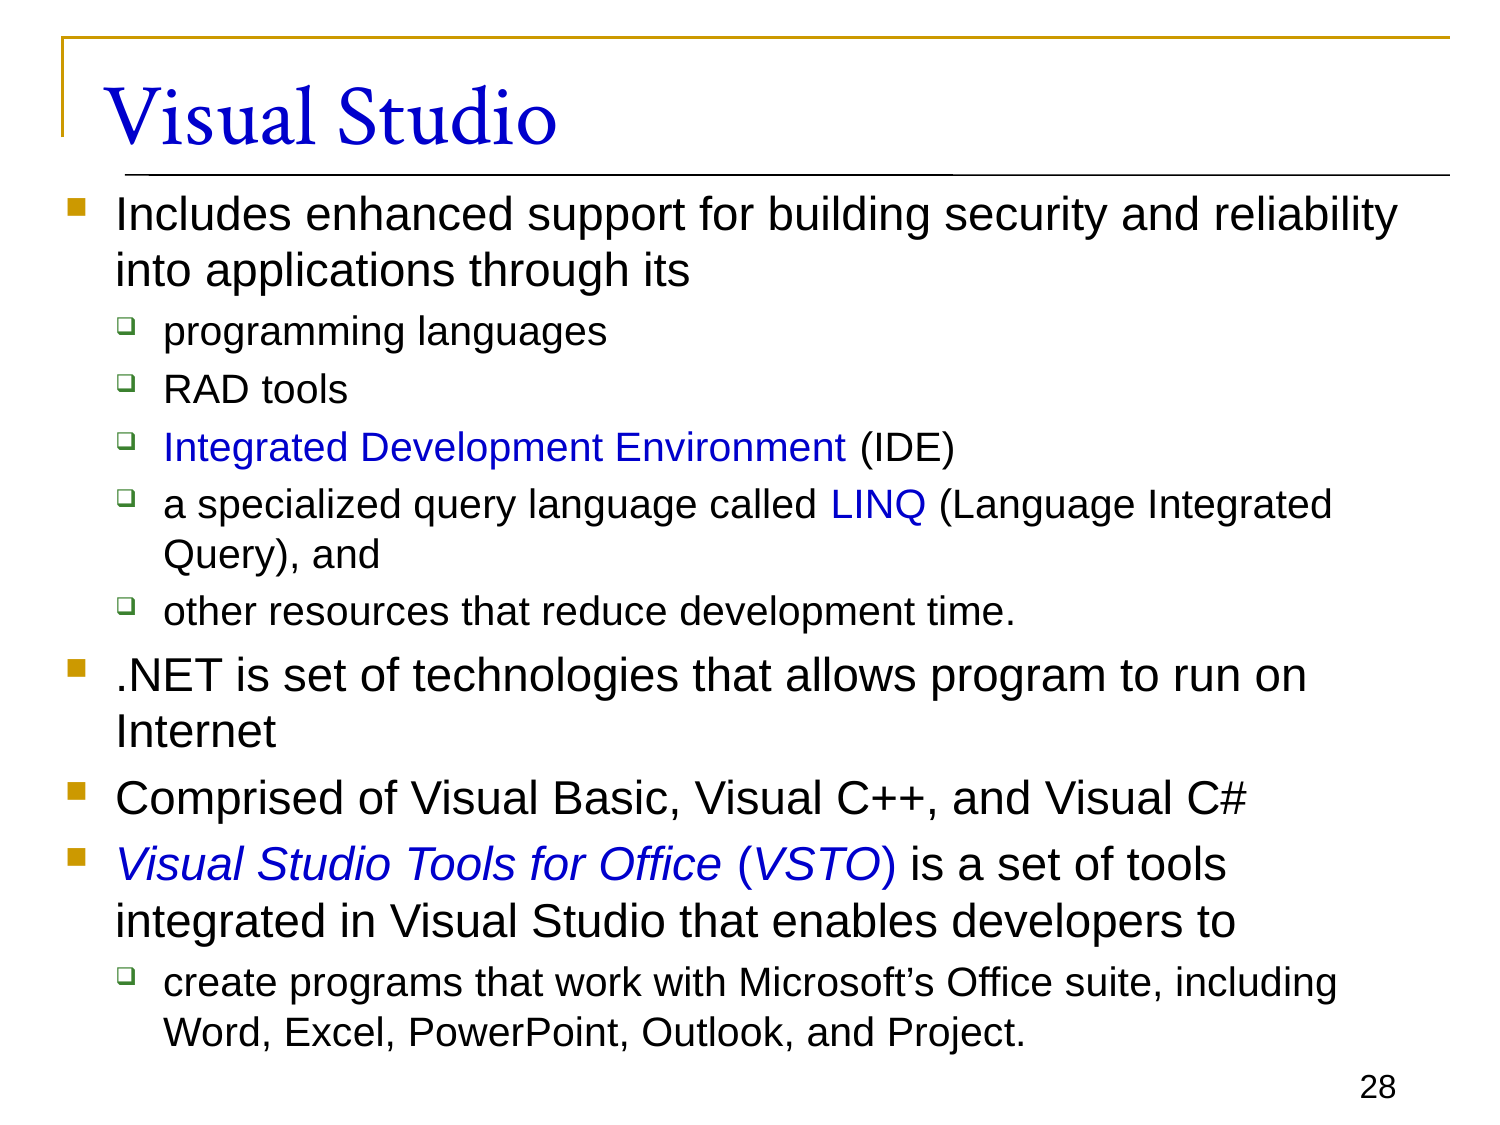

# Visual Studio
Includes enhanced support for building security and reliability into applications through its
programming languages
RAD tools
Integrated Development Environment (IDE)
a specialized query language called LINQ (Language Integrated Query), and
other resources that reduce development time.
.NET is set of technologies that allows program to run on Internet
Comprised of Visual Basic, Visual C++, and Visual C#
Visual Studio Tools for Office (VSTO) is a set of tools integrated in Visual Studio that enables developers to
create programs that work with Microsoft’s Office suite, including Word, Excel, PowerPoint, Outlook, and Project.